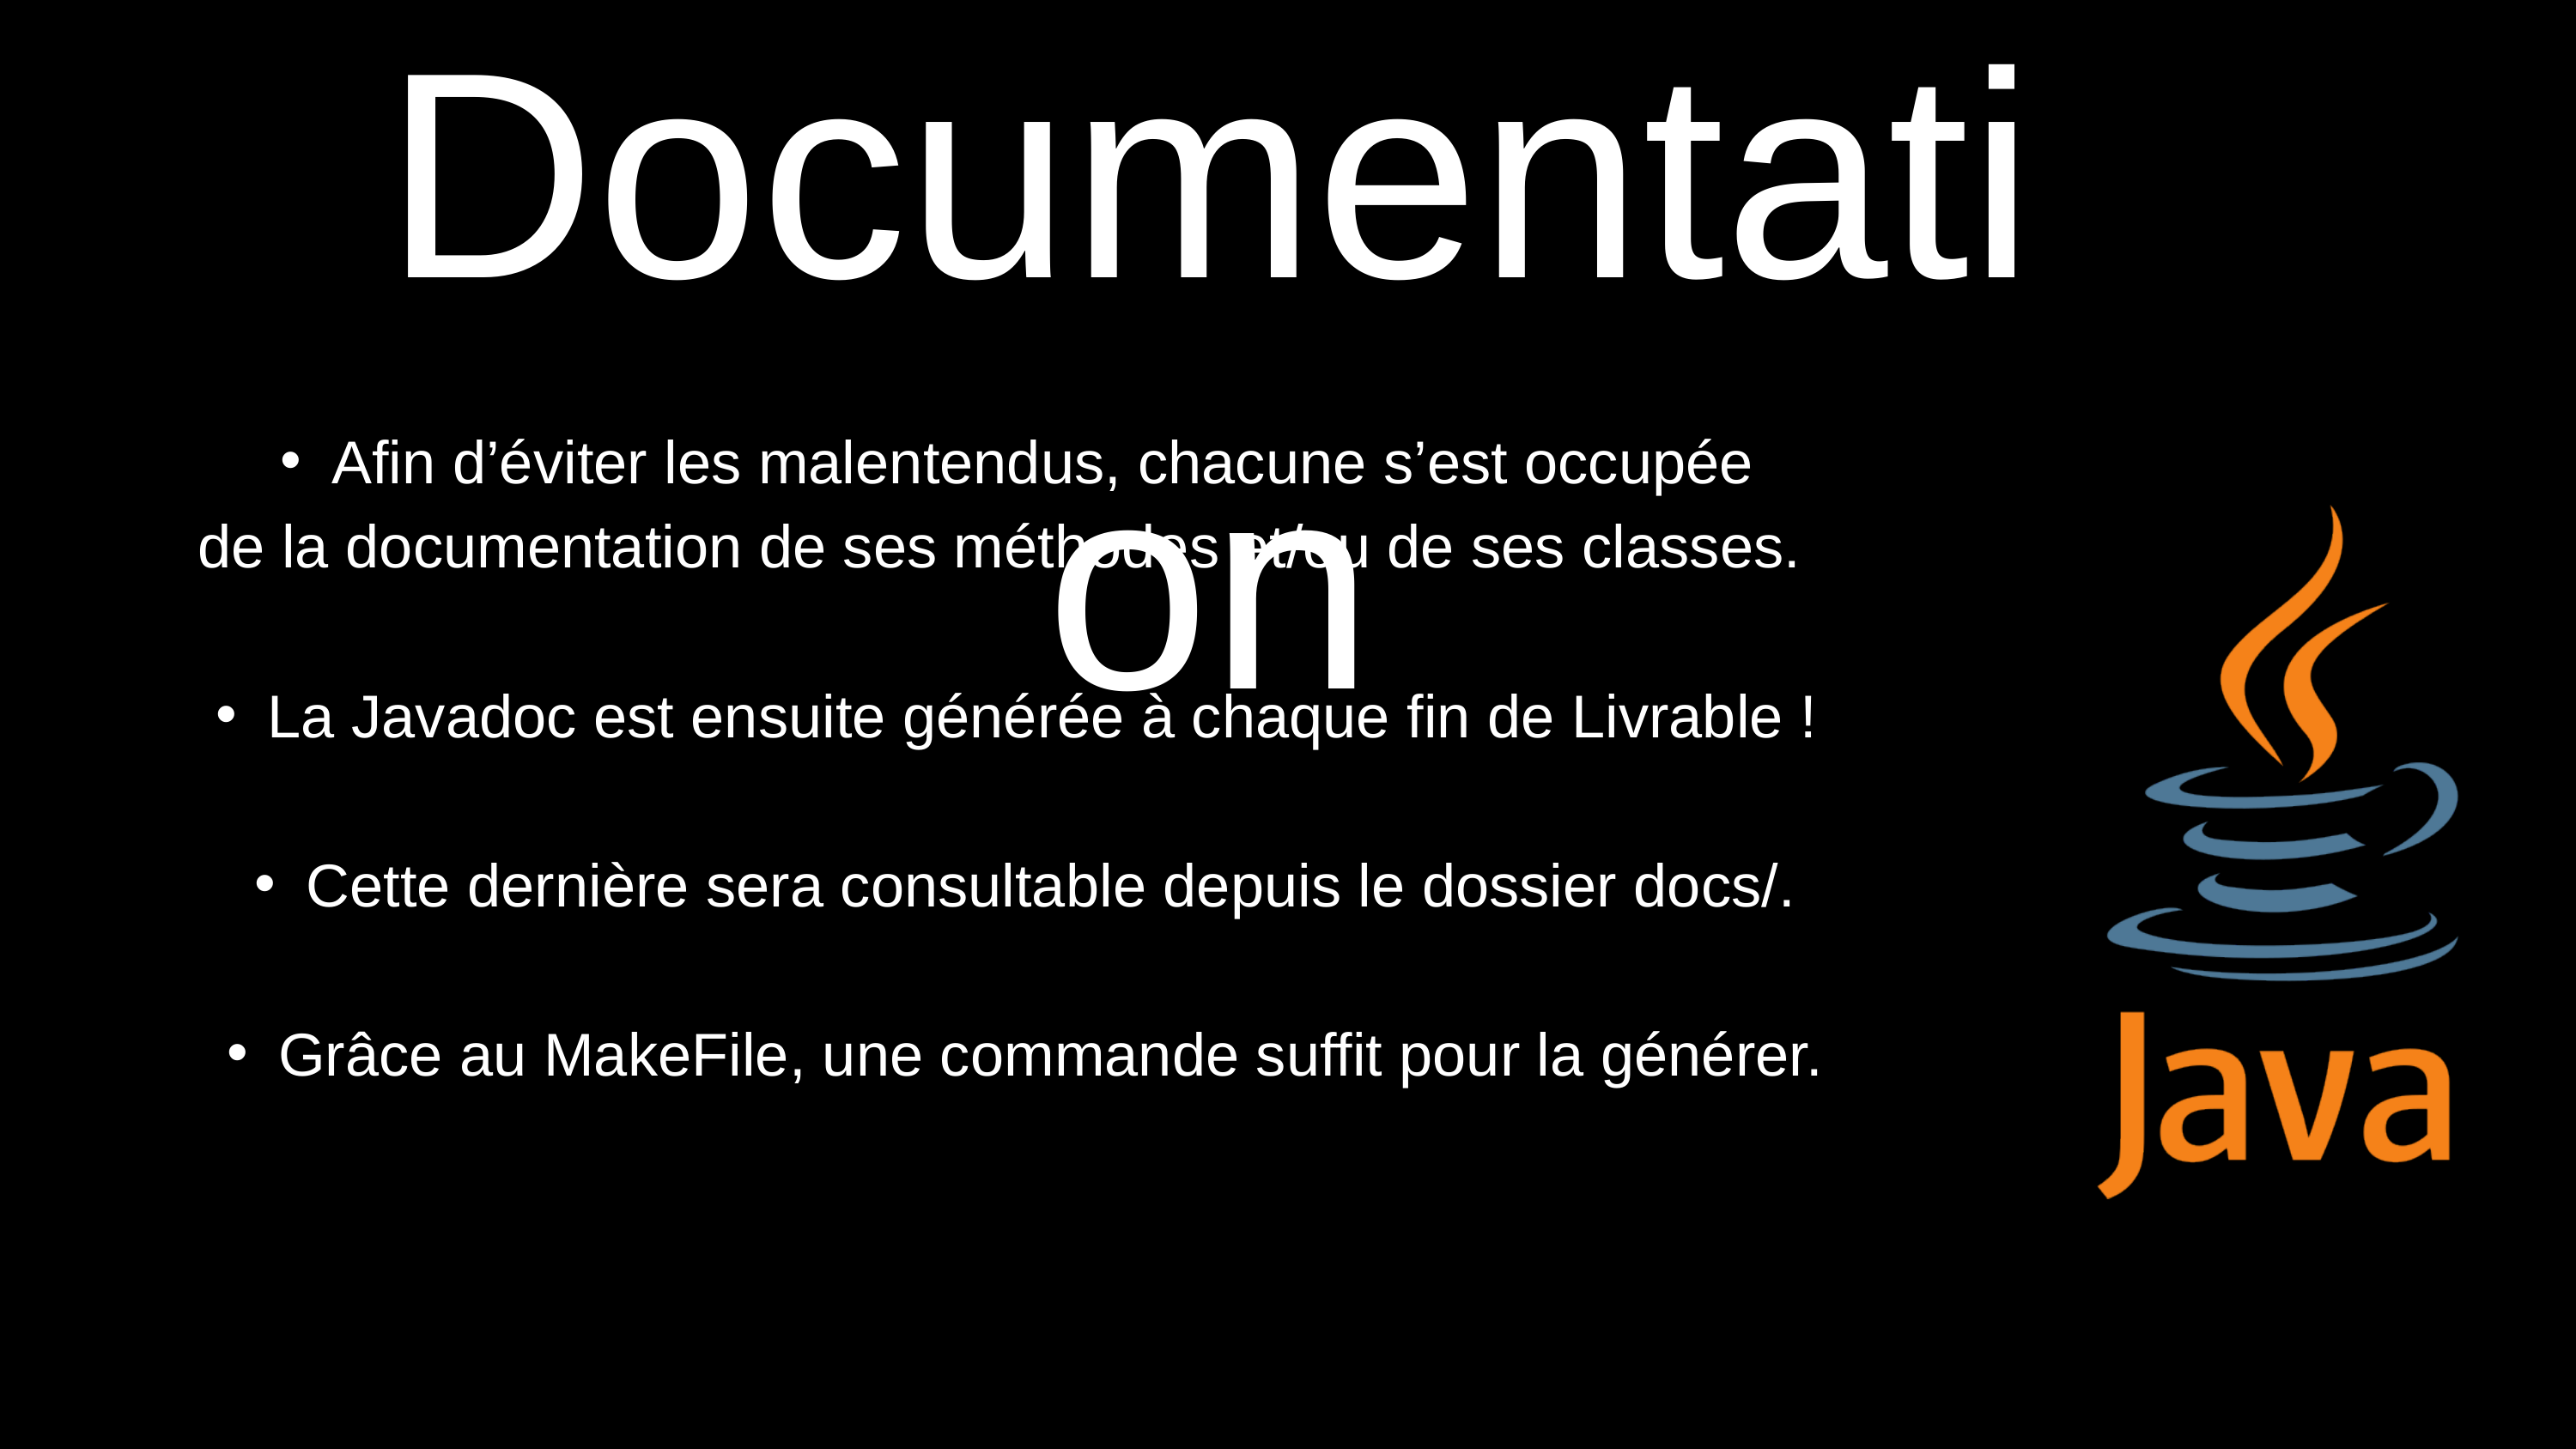

Documentation
Afin d’éviter les malentendus, chacune s’est occupée
 de la documentation de ses méthodes et/ou de ses classes.

La Javadoc est ensuite générée à chaque fin de Livrable !

Cette dernière sera consultable depuis le dossier docs/.

Grâce au MakeFile, une commande suffit pour la générer.